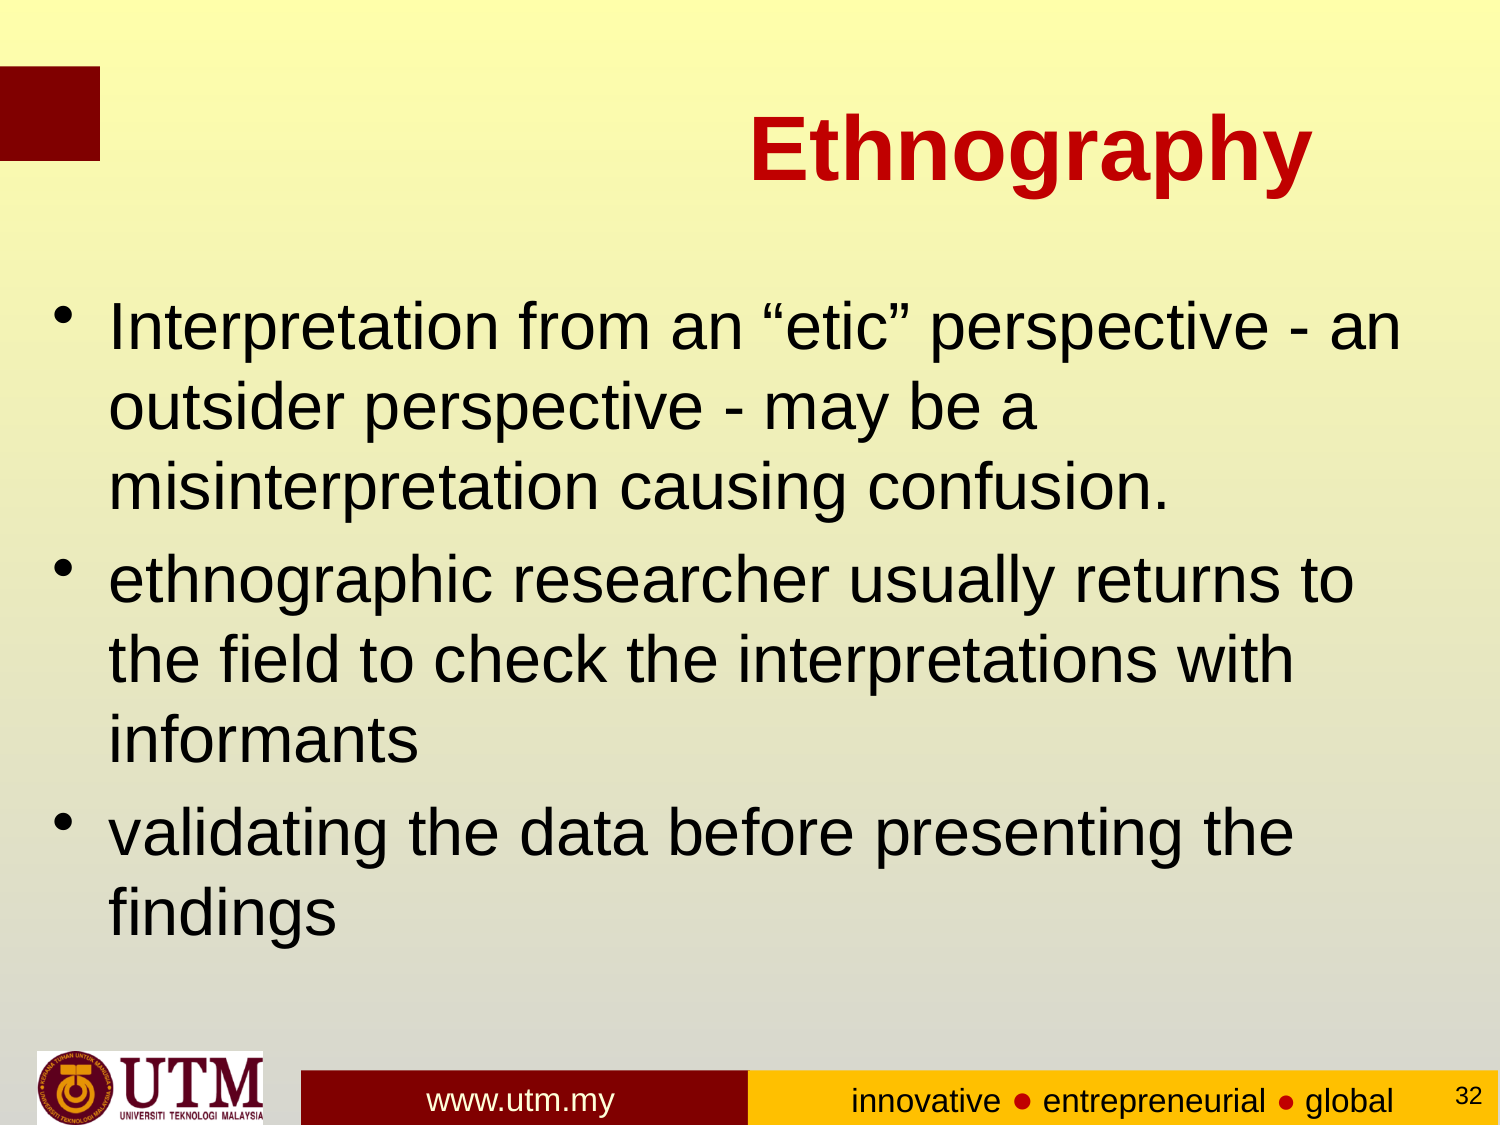

# Ethnography
Interpretation from an “etic” perspective - an outsider perspective - may be a misinterpretation causing confusion.
ethnographic researcher usually returns to the field to check the interpretations with informants
validating the data before presenting the findings